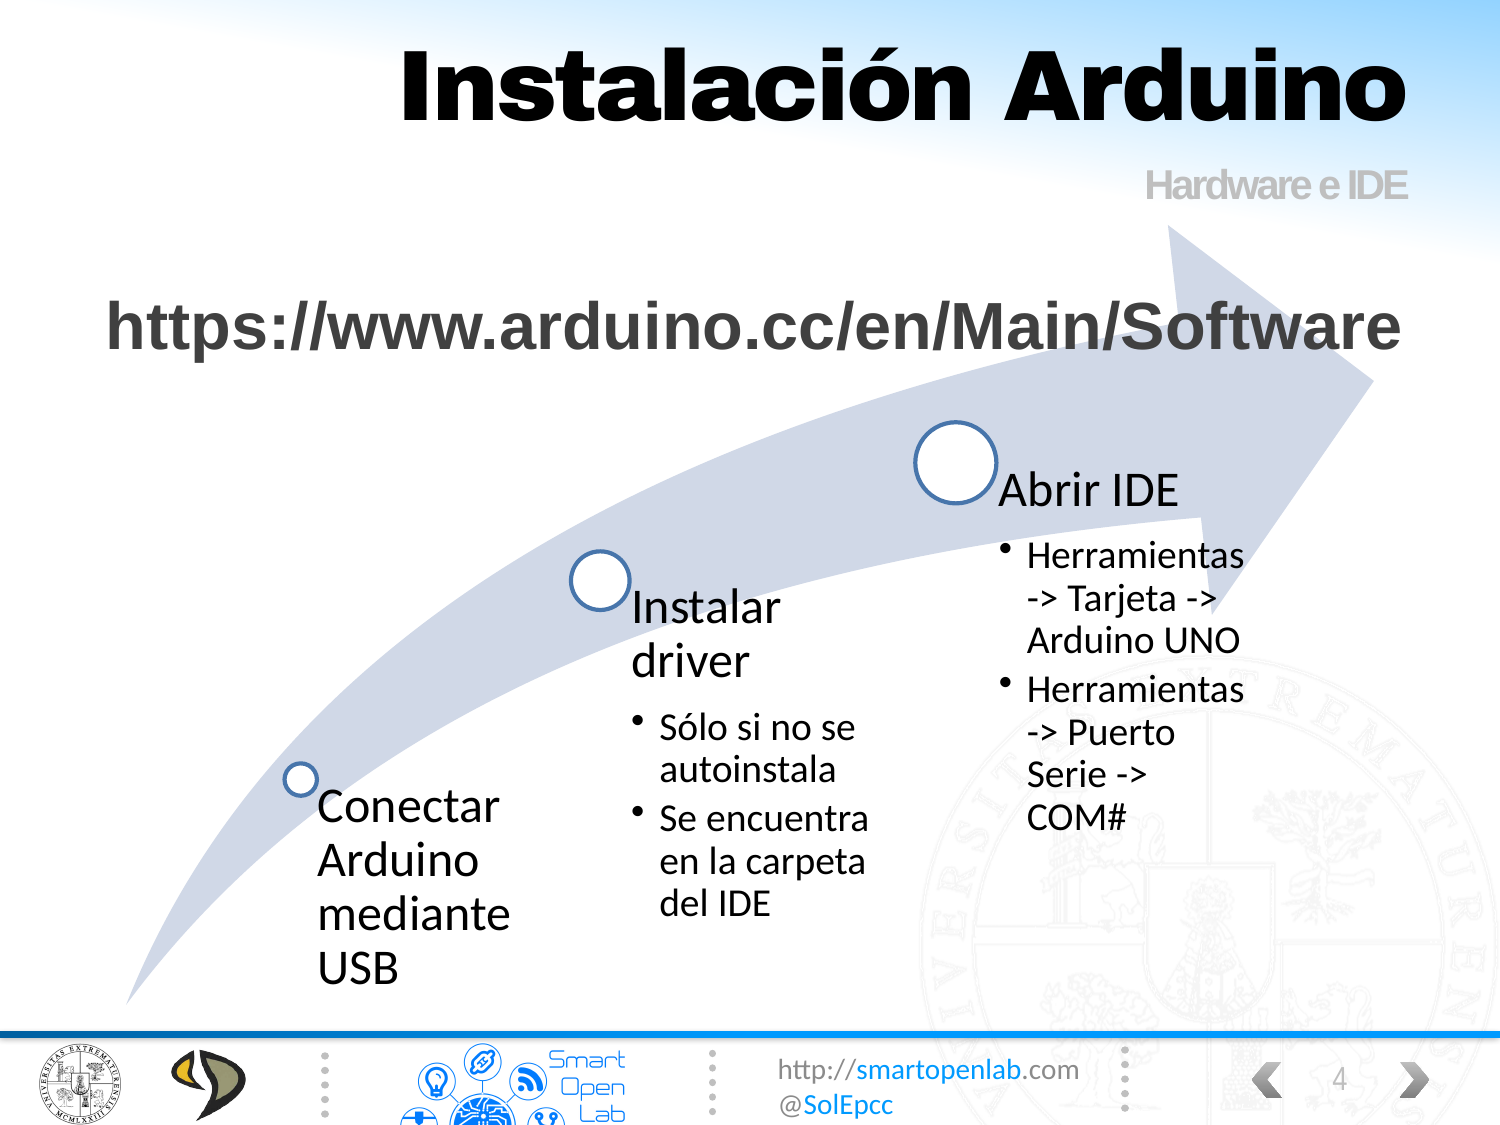

# Instalación Arduino
Hardware e IDE
Conectar Arduino mediante USB
Instalar driver
Sólo si no se autoinstala
Se encuentra en la carpeta del IDE
Abrir IDE
Herramientas -> Tarjeta -> Arduino UNO
Herramientas -> Puerto Serie -> COM#
https://www.arduino.cc/en/Main/Software
4